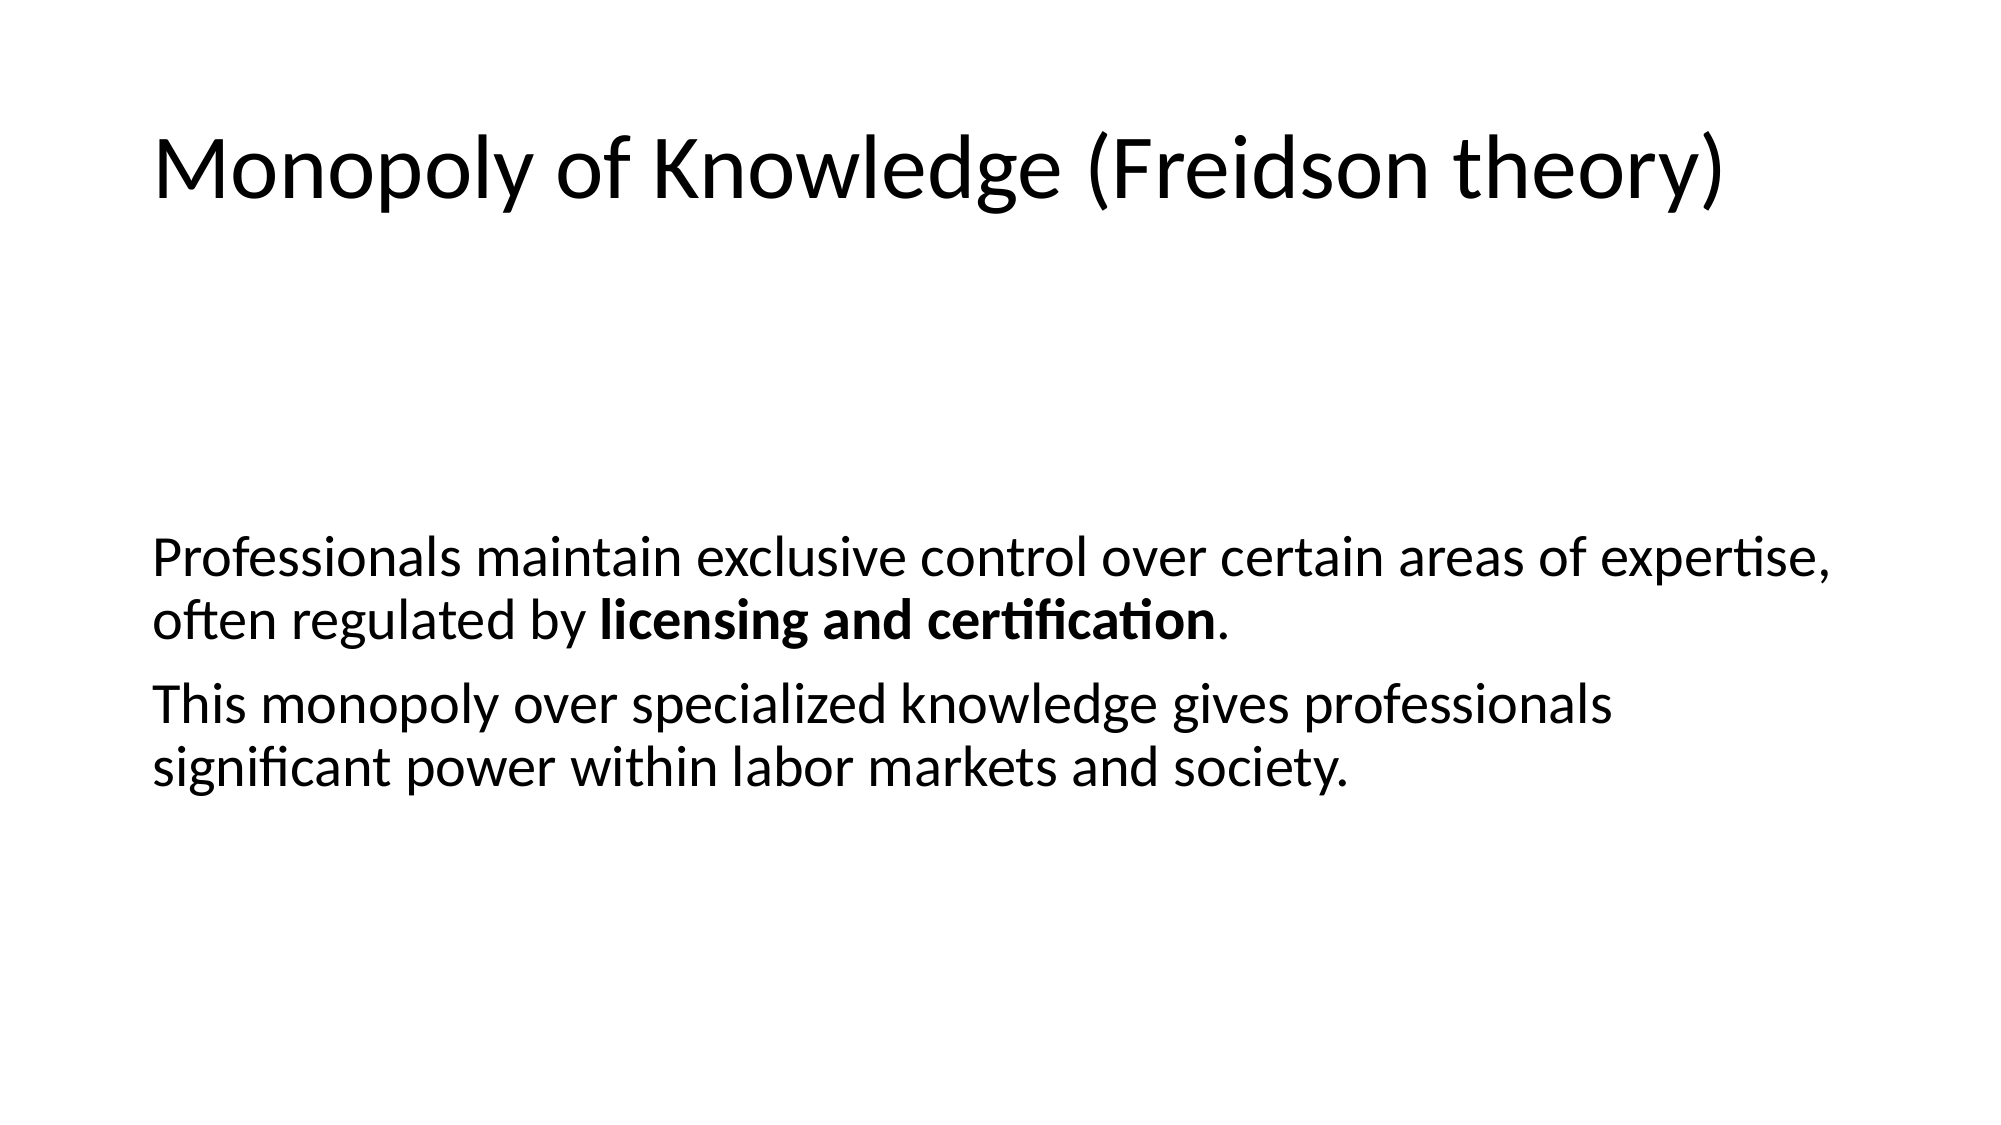

# Monopoly of Knowledge (Freidson theory)
Professionals maintain exclusive control over certain areas of expertise, often regulated by licensing and certification.
This monopoly over specialized knowledge gives professionals significant power within labor markets and society.